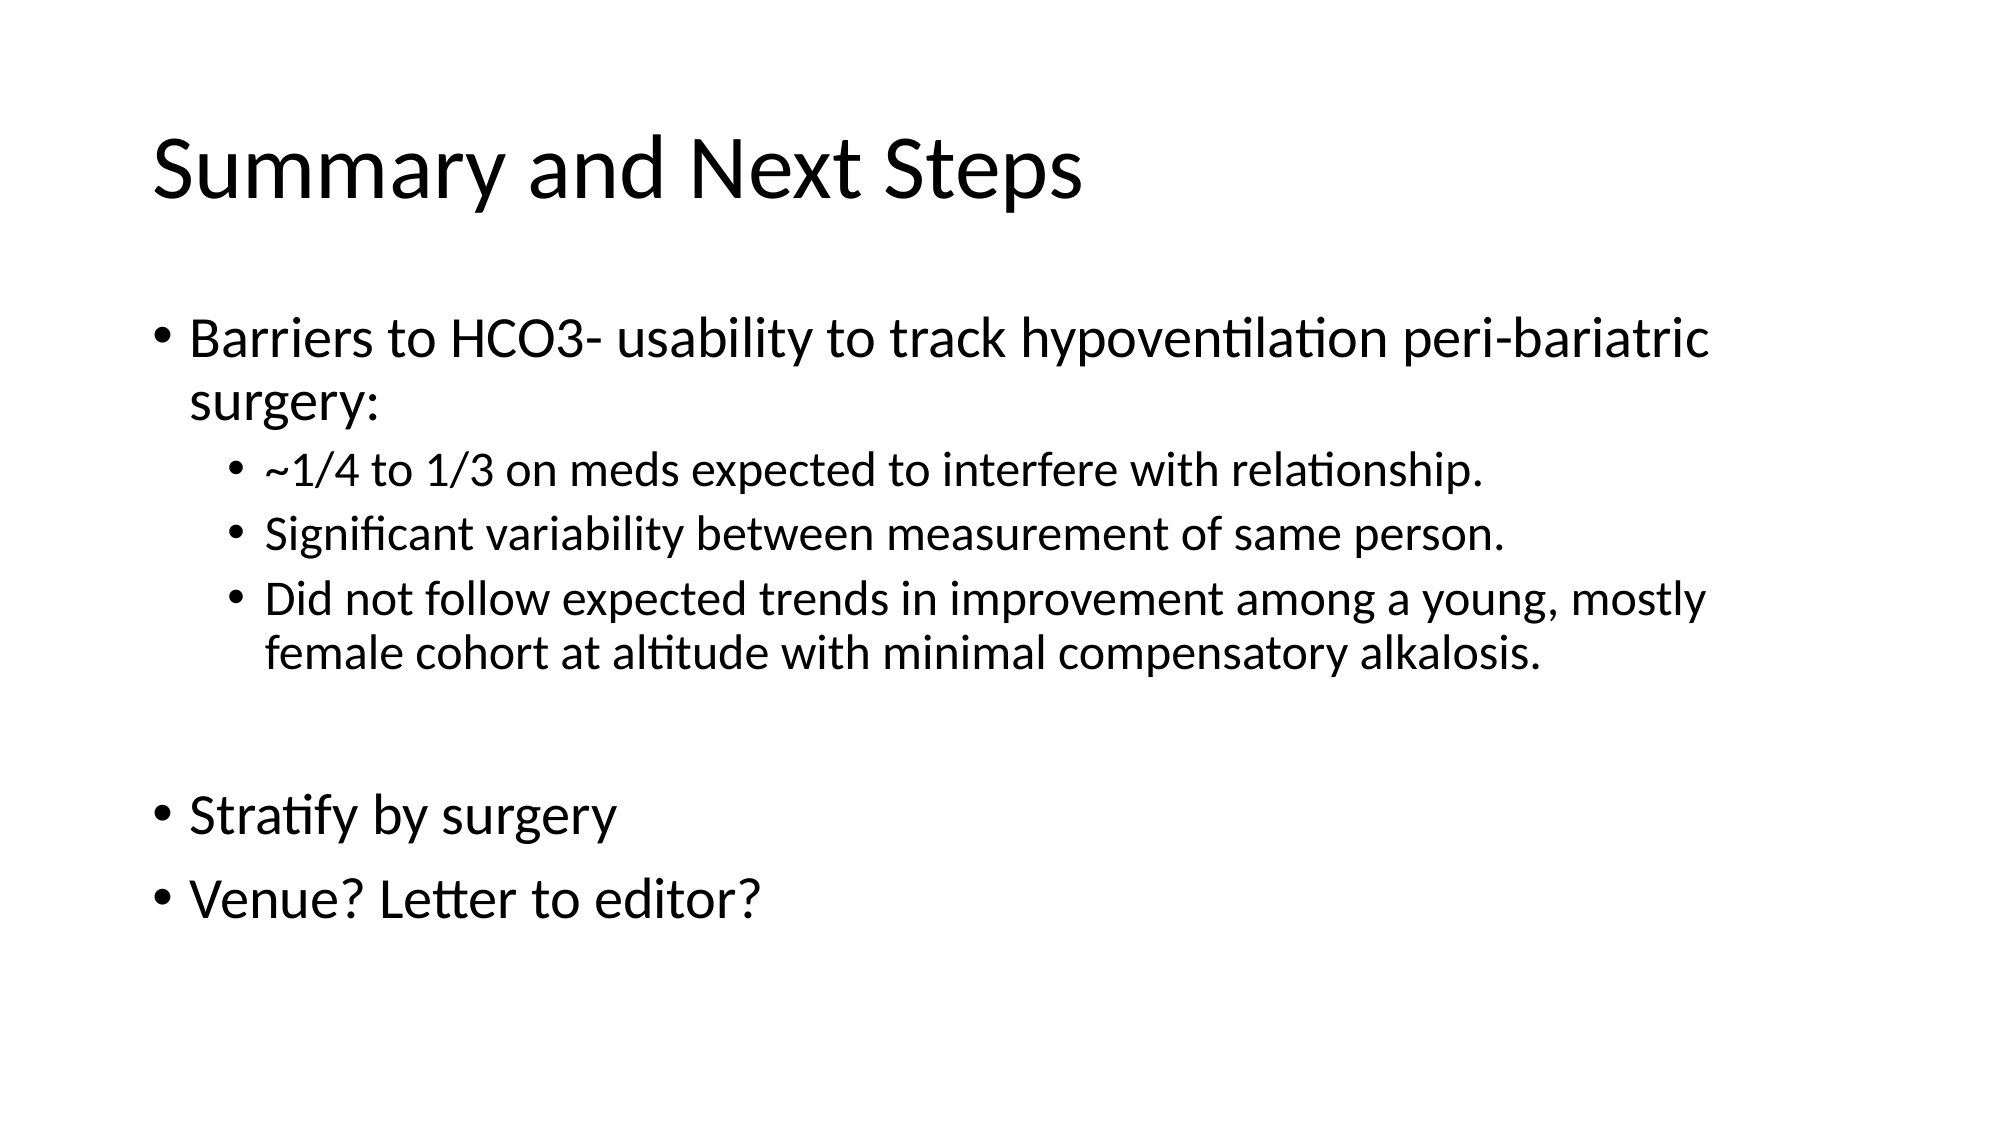

# Summary and Next Steps
Barriers to HCO3- usability to track hypoventilation peri-bariatric surgery:
~1/4 to 1/3 on meds expected to interfere with relationship.
Significant variability between measurement of same person.
Did not follow expected trends in improvement among a young, mostly female cohort at altitude with minimal compensatory alkalosis.

Stratify by surgery
Venue? Letter to editor?